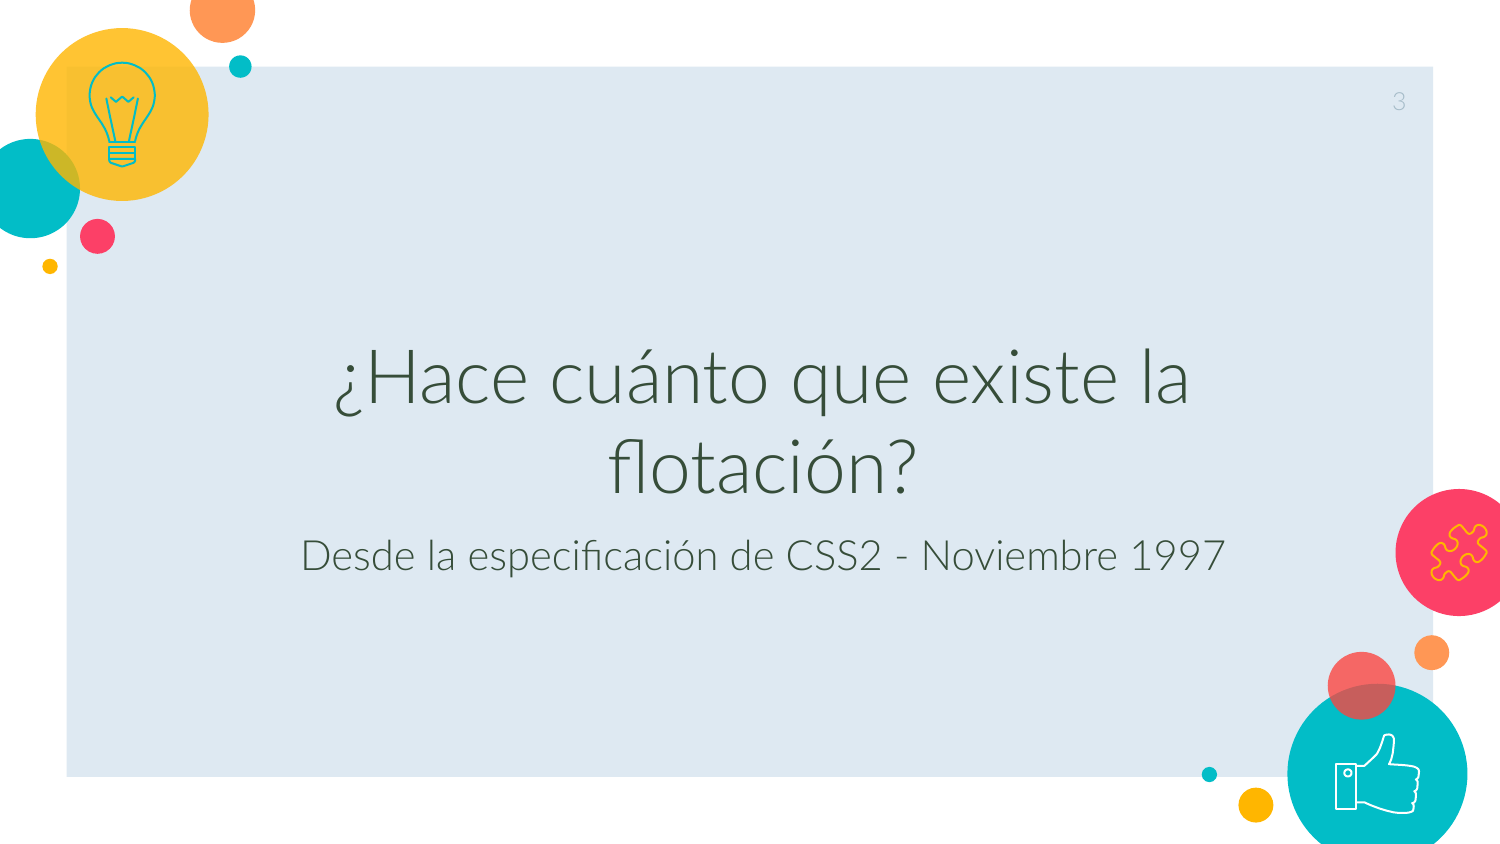

3
¿Hace cuánto que existe la flotación?
Desde la especificación de CSS2 - Noviembre 1997